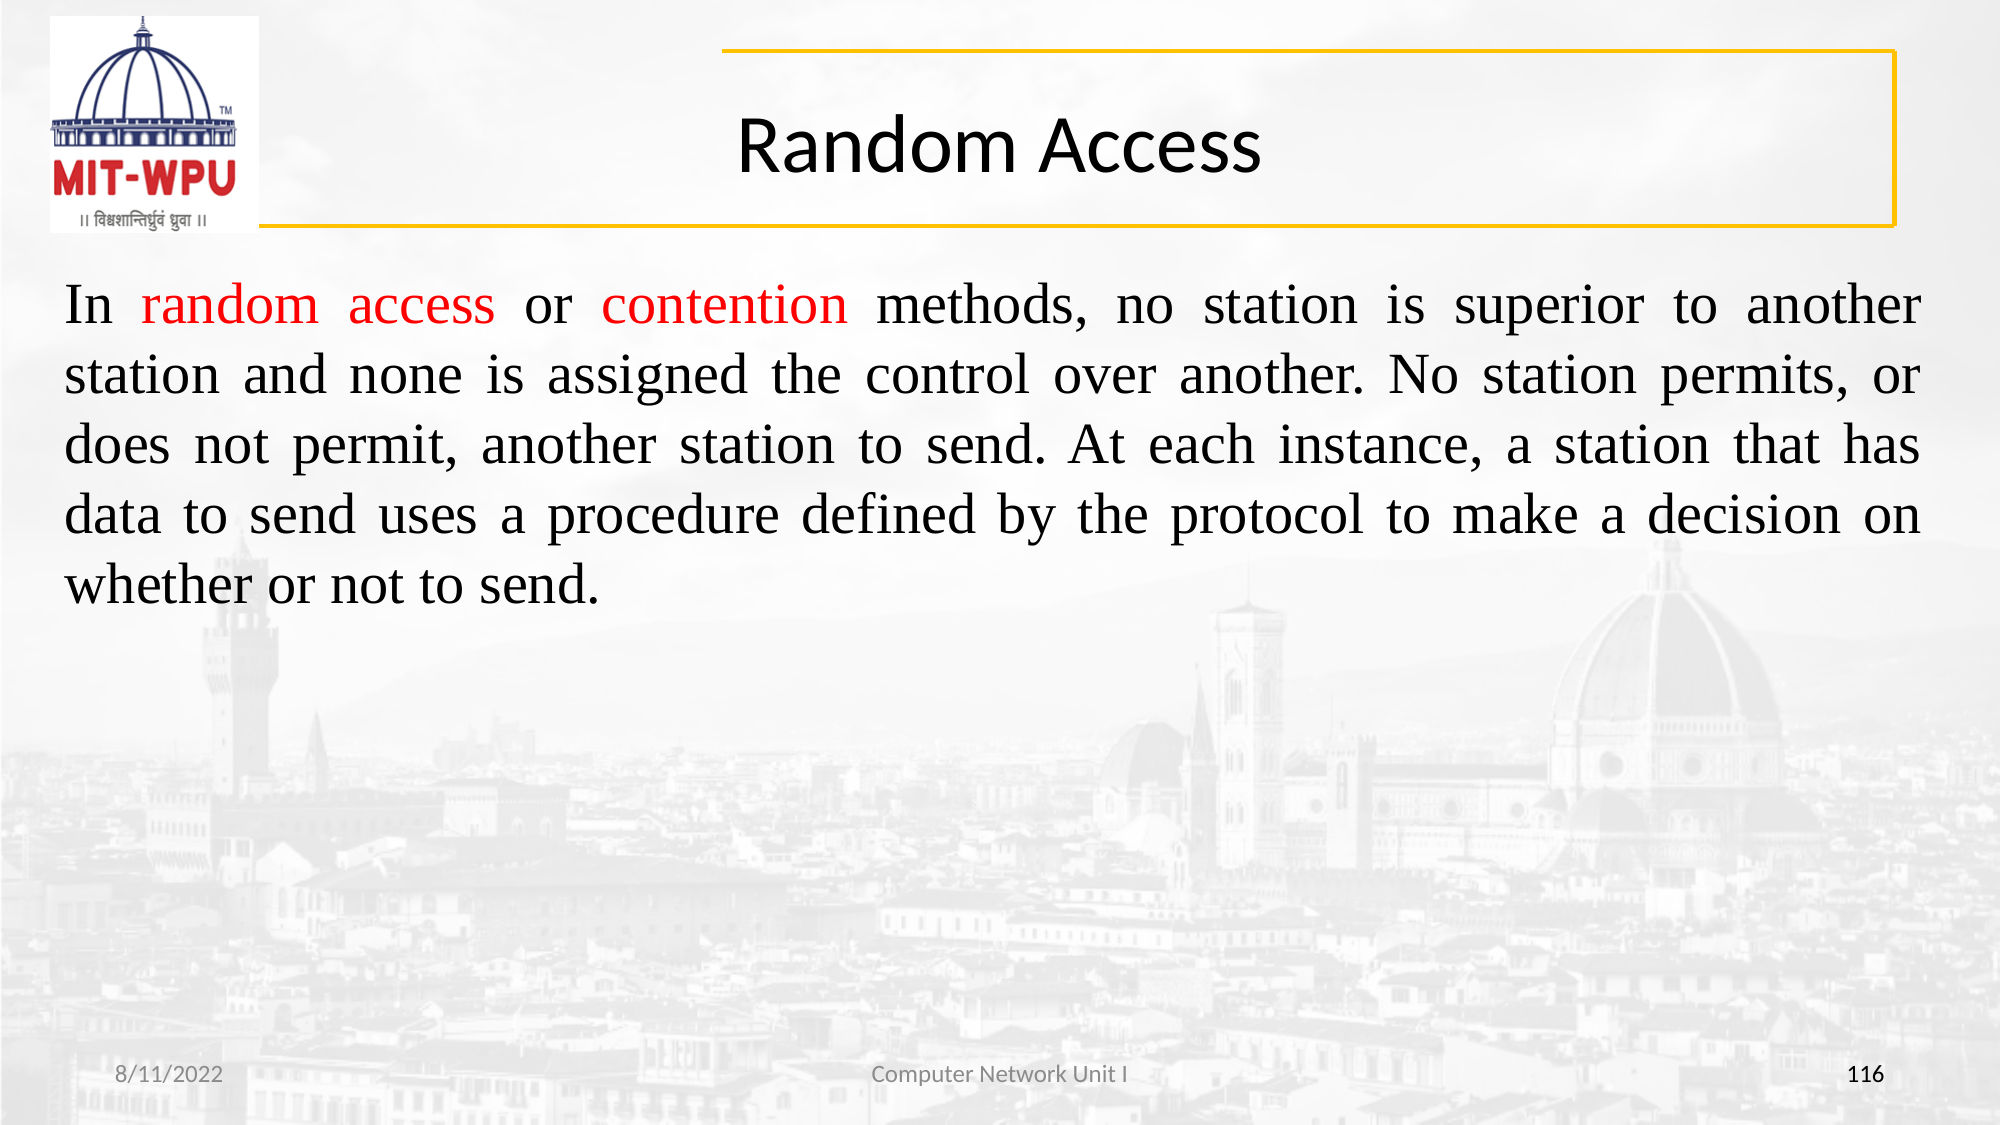

# Random Access
In random access or contention methods, no station is superior to another station and none is assigned the control over another. No station permits, or does not permit, another station to send. At each instance, a station that has data to send uses a procedure defined by the protocol to make a decision on whether or not to send.
8/11/2022
Computer Network Unit I
116